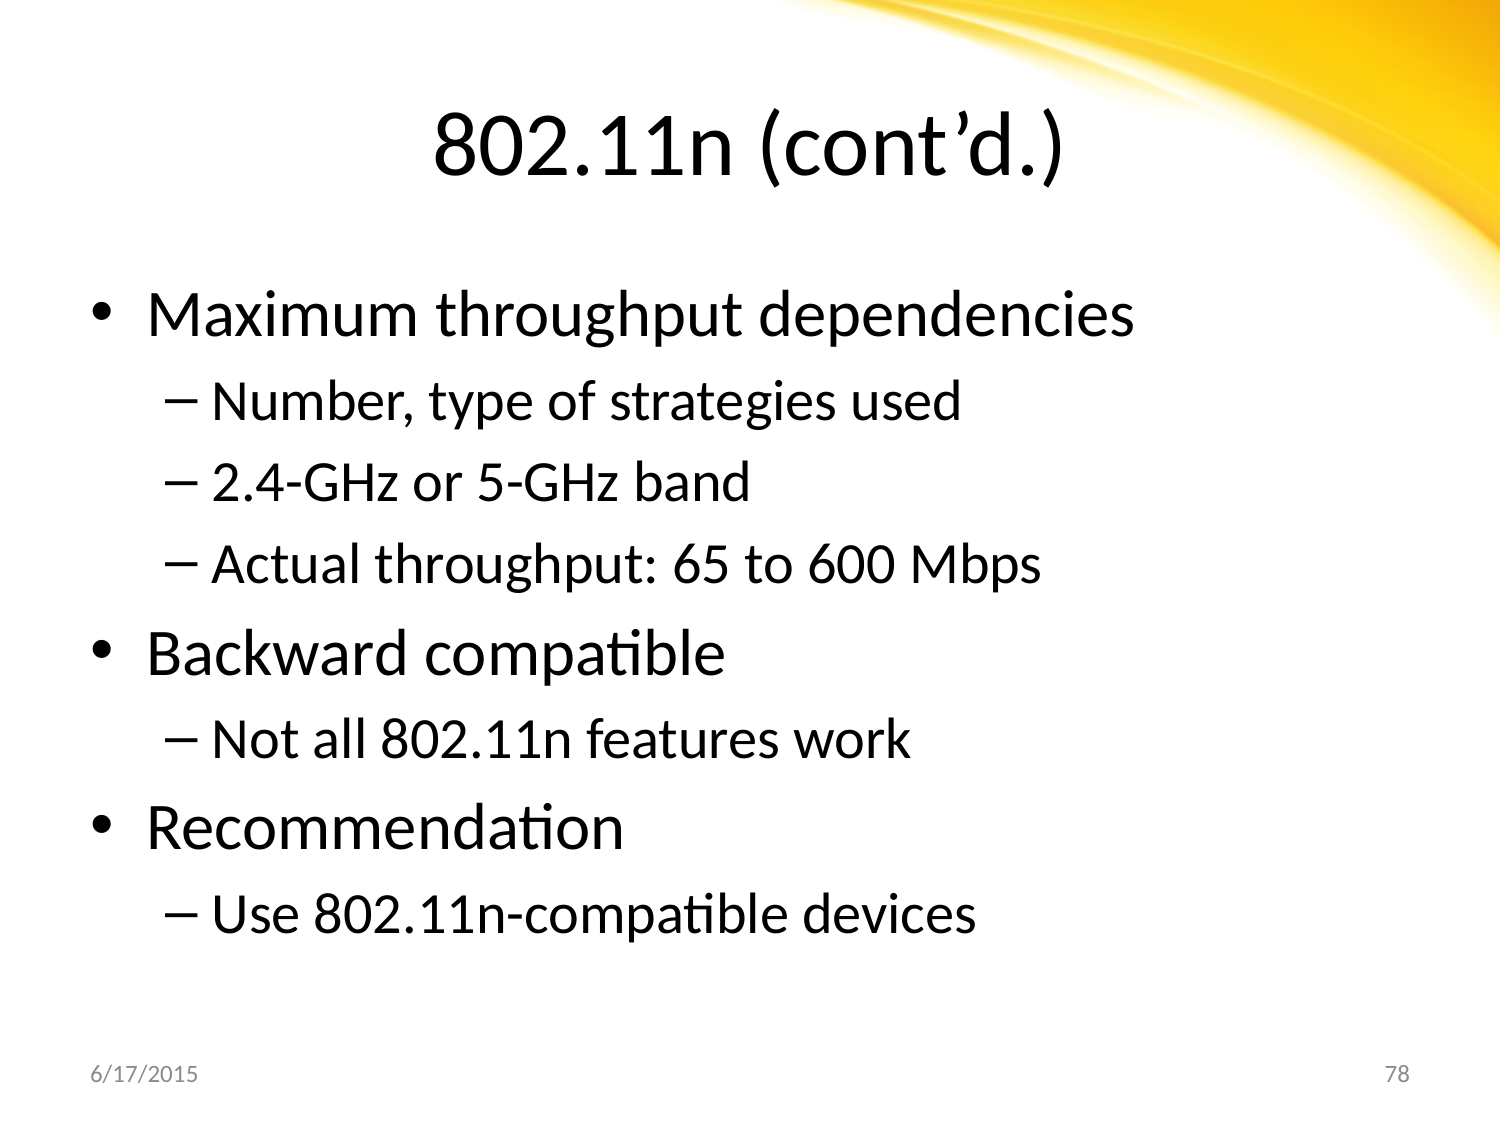

# 802.11n (cont’d.)
Maximum throughput dependencies
Number, type of strategies used
2.4-GHz or 5-GHz band
Actual throughput: 65 to 600 Mbps
Backward compatible
Not all 802.11n features work
Recommendation
Use 802.11n-compatible devices
6/17/2015

78